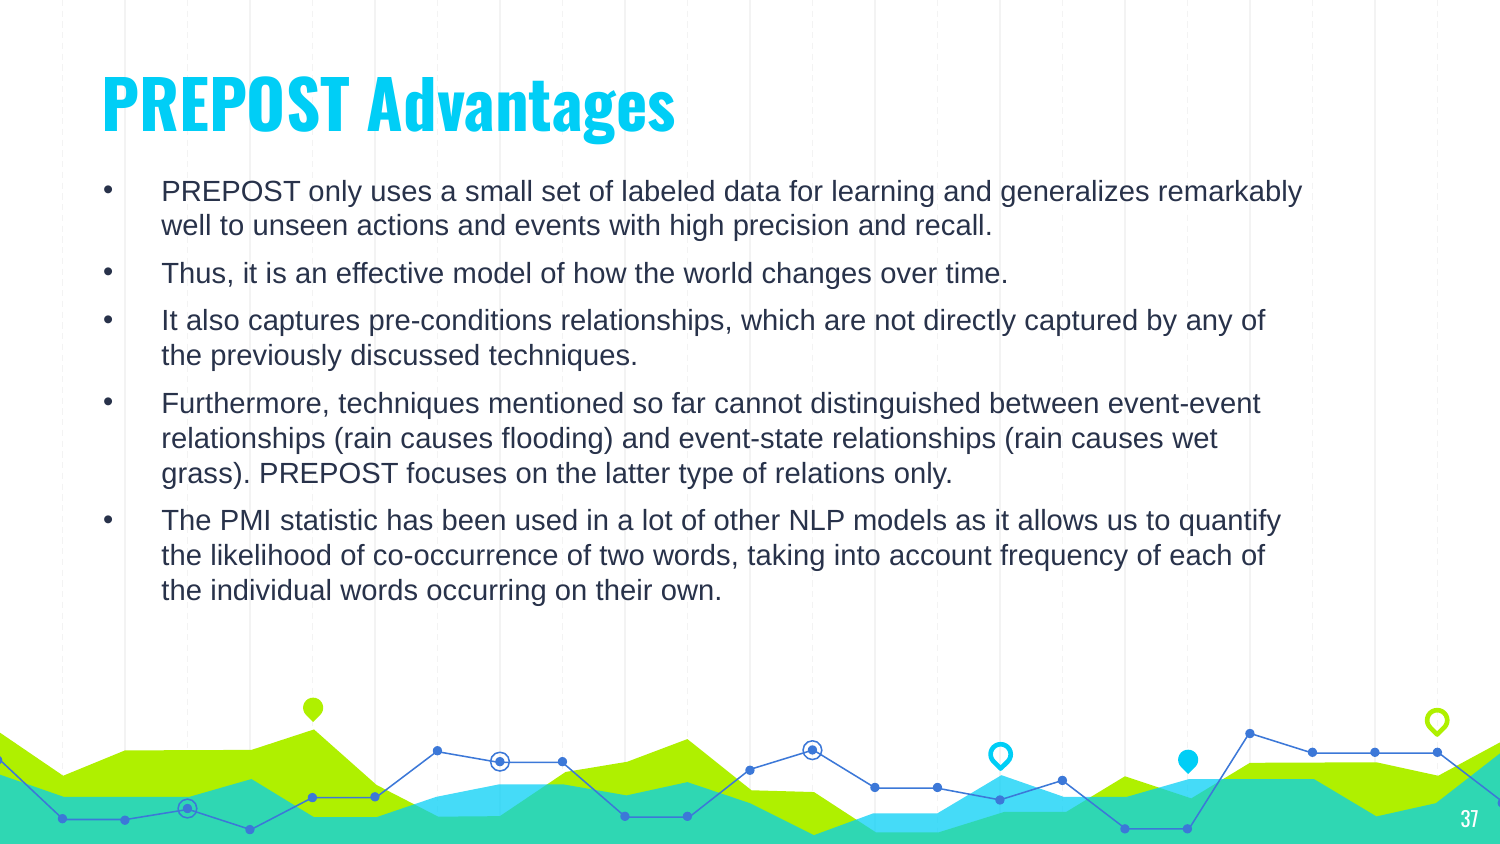

# PREPOST Advantages
PREPOST only uses a small set of labeled data for learning and generalizes remarkably well to unseen actions and events with high precision and recall.
Thus, it is an effective model of how the world changes over time.
It also captures pre-conditions relationships, which are not directly captured by any of the previously discussed techniques.
Furthermore, techniques mentioned so far cannot distinguished between event-event relationships (rain causes flooding) and event-state relationships (rain causes wet grass). PREPOST focuses on the latter type of relations only.
The PMI statistic has been used in a lot of other NLP models as it allows us to quantify the likelihood of co-occurrence of two words, taking into account frequency of each of the individual words occurring on their own.
37